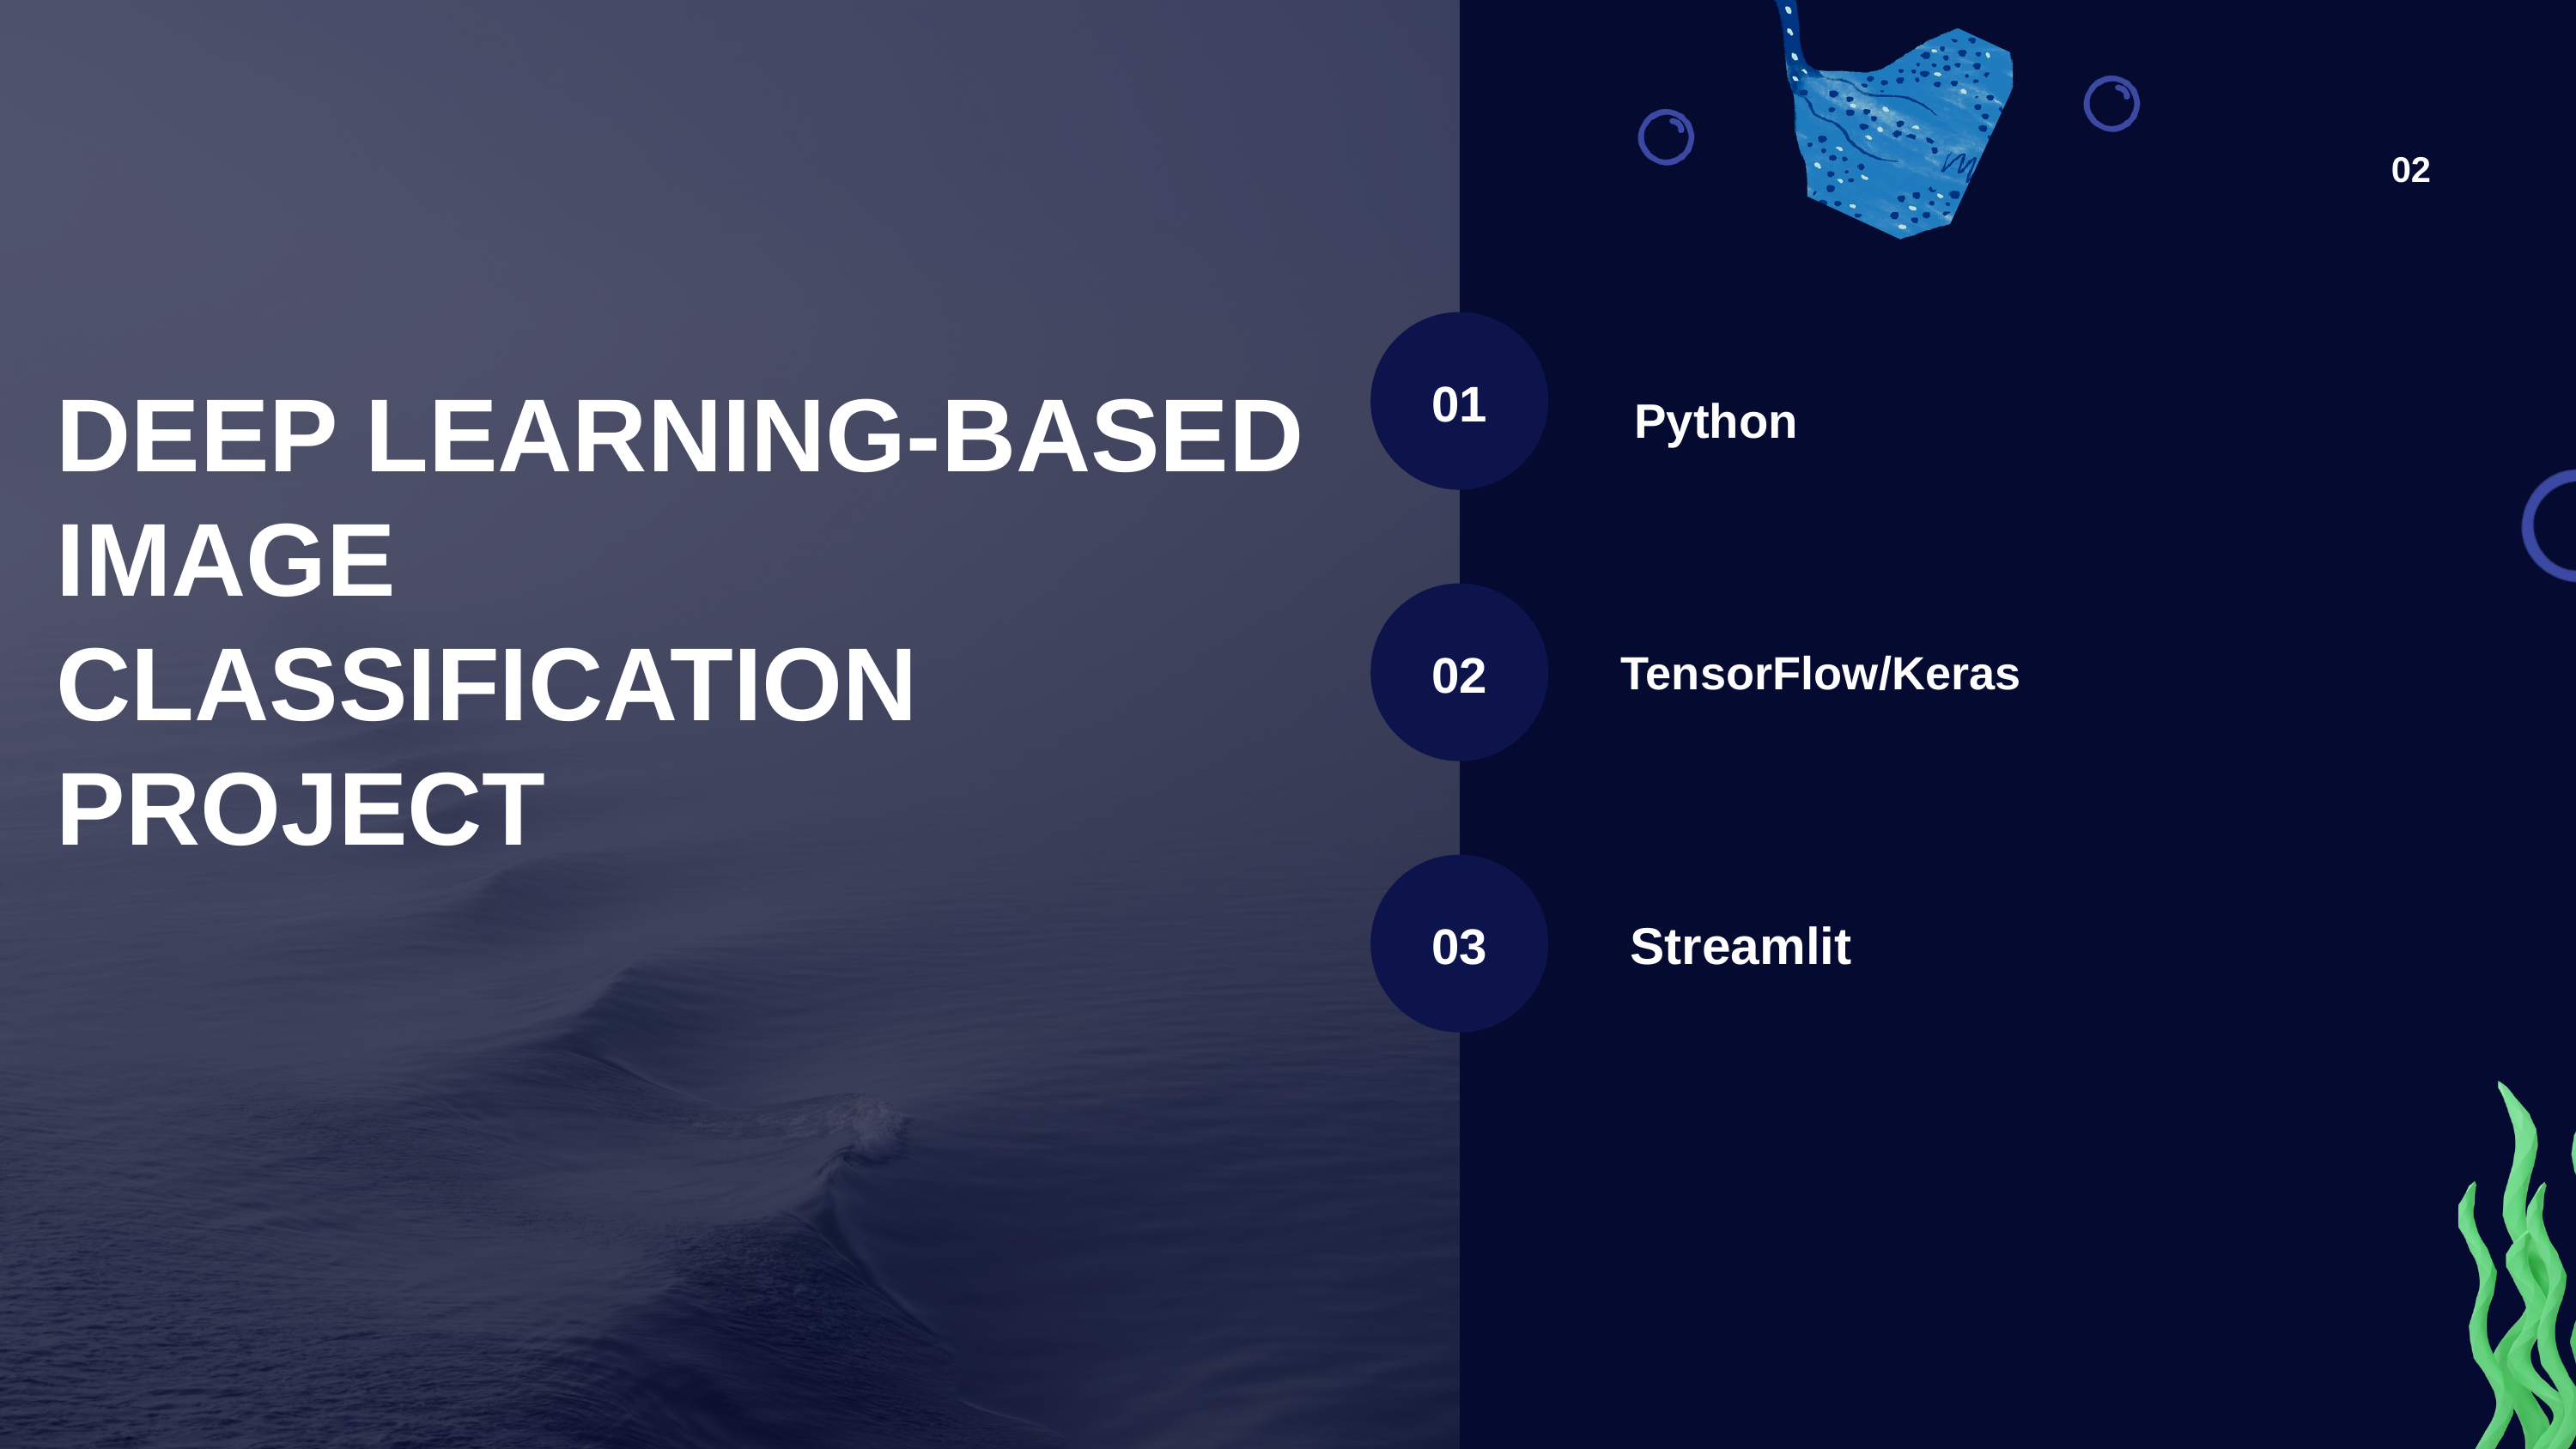

02

01
DEEP LEARNING-BASED
IMAGE
CLASSIFICATION
PROJECT
 Python

02
TensorFlow/Keras

Streamlit
03